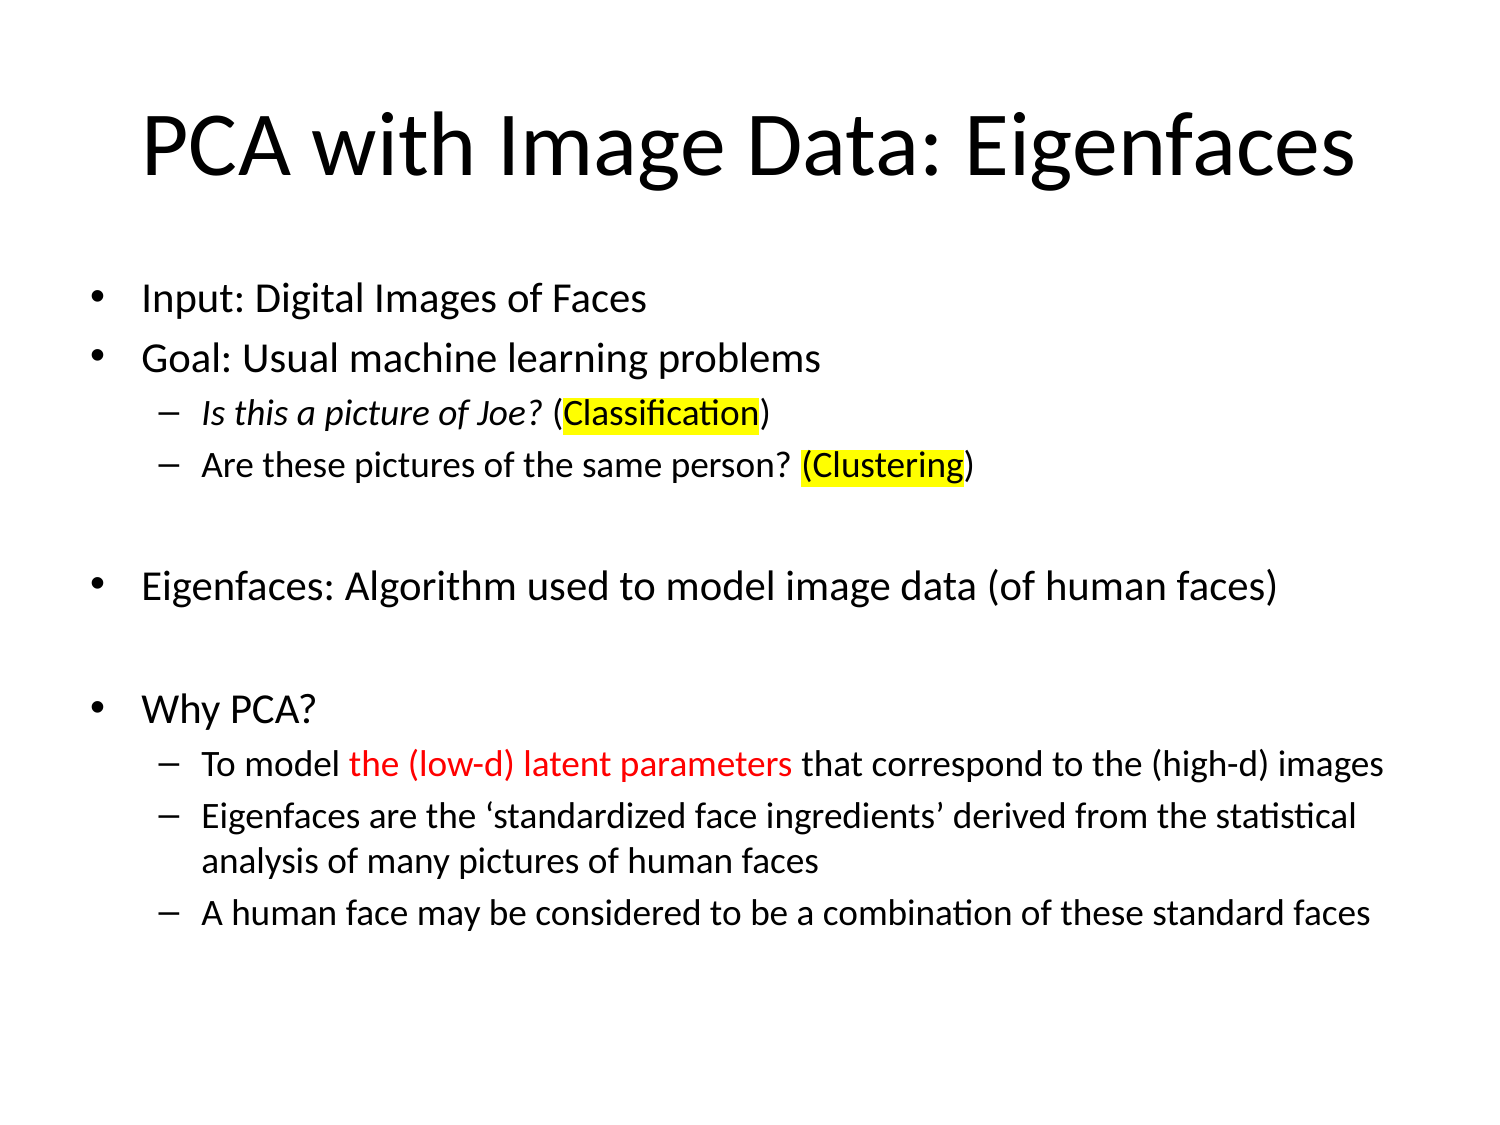

# PCA with Image Data: Eigenfaces
Input: Digital Images of Faces
Goal: Usual machine learning problems
Is this a picture of Joe? (Classification)
Are these pictures of the same person? (Clustering)

Eigenfaces: Algorithm used to model image data (of human faces)

Why PCA?
To model the (low-d) latent parameters that correspond to the (high-d) images
Eigenfaces are the ‘standardized face ingredients’ derived from the statistical analysis of many pictures of human faces
A human face may be considered to be a combination of these standard faces